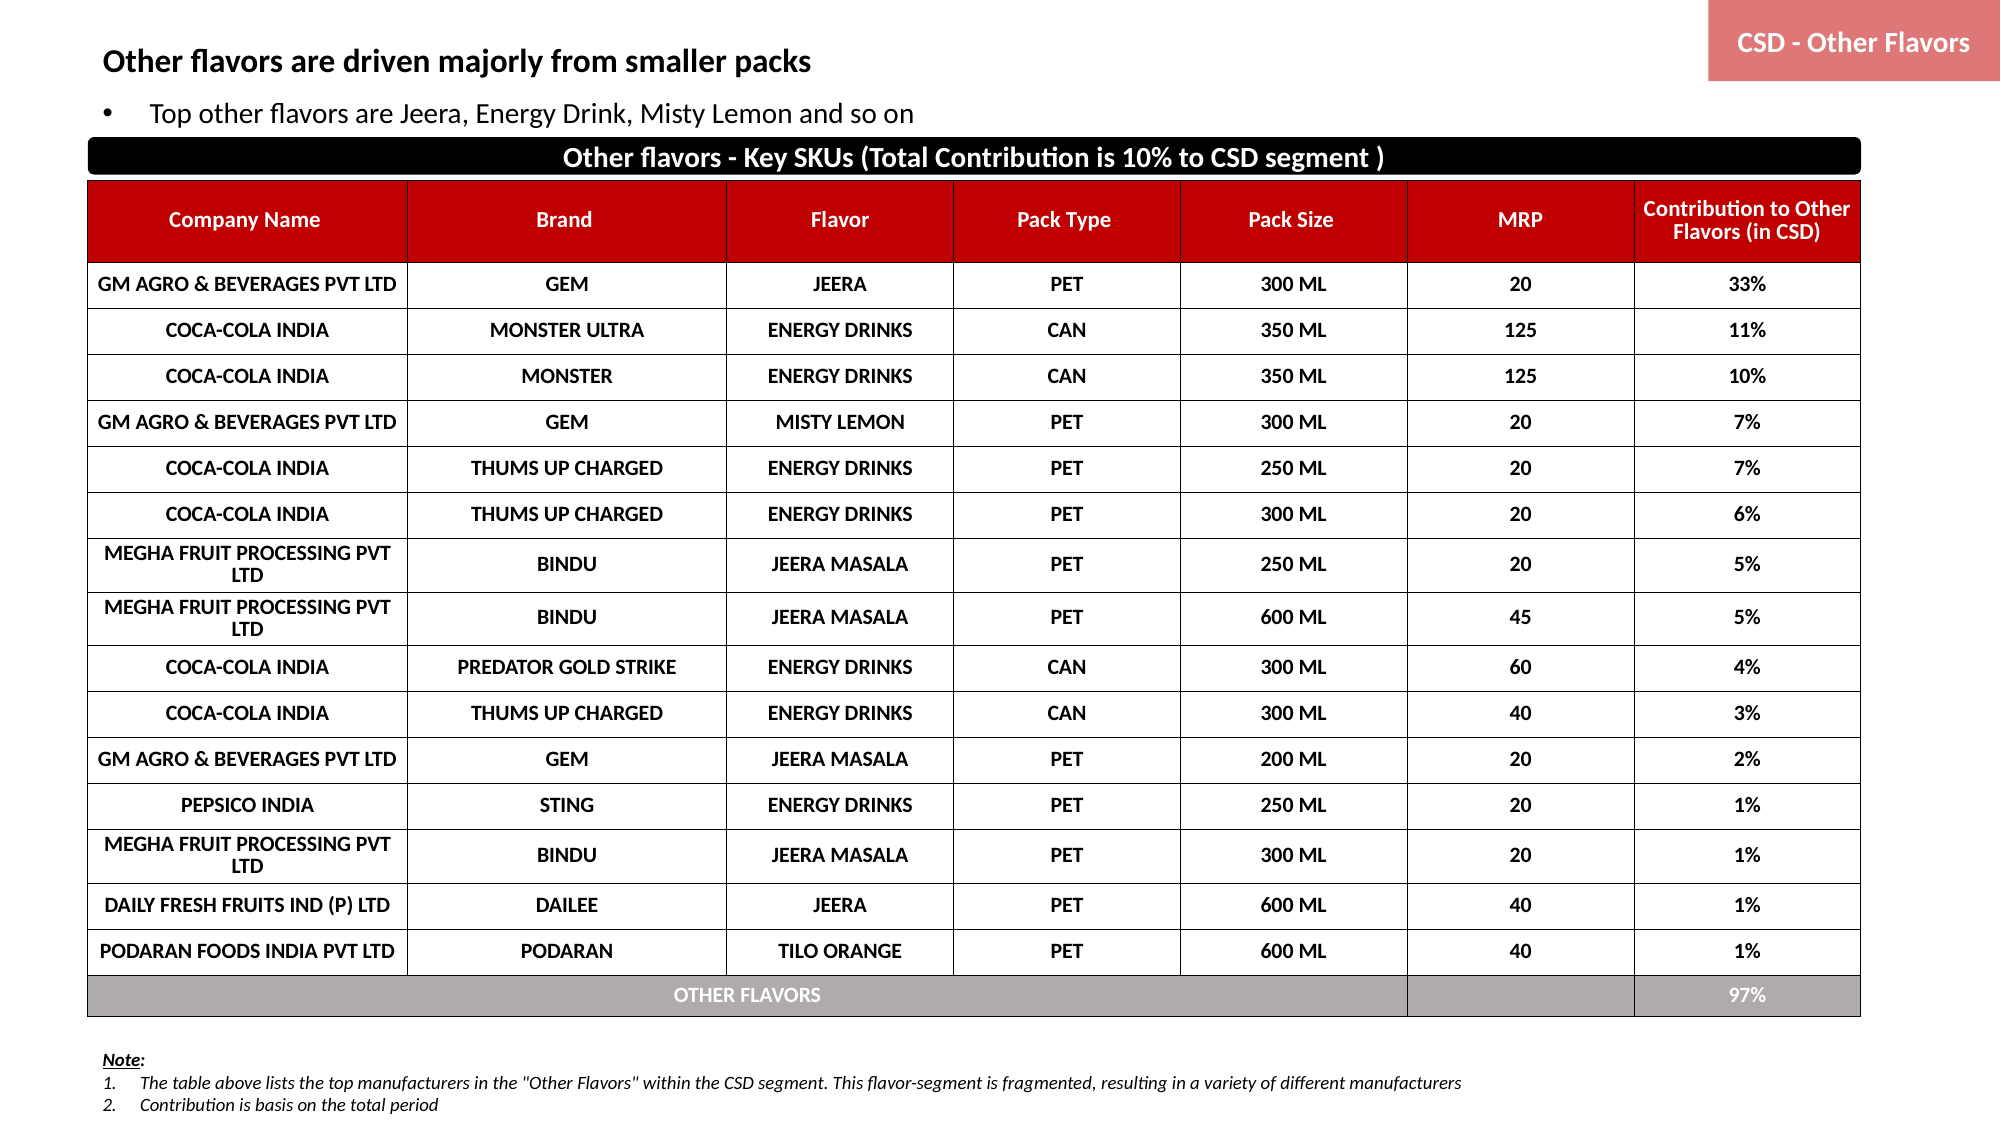

CSD - Other Flavors
# Other flavors are driven majorly from smaller packs
Top other flavors are Jeera, Energy Drink, Misty Lemon and so on
Other flavors - Key SKUs (Total Contribution is 10% to CSD segment )
| Company Name | Brand | Flavor | Pack Type | Pack Size | MRP | Contribution to Other Flavors (in CSD) |
| --- | --- | --- | --- | --- | --- | --- |
| GM AGRO & BEVERAGES PVT LTD | GEM | JEERA | PET | 300 ML | 20 | 33% |
| COCA-COLA INDIA | MONSTER ULTRA | ENERGY DRINKS | CAN | 350 ML | 125 | 11% |
| COCA-COLA INDIA | MONSTER | ENERGY DRINKS | CAN | 350 ML | 125 | 10% |
| GM AGRO & BEVERAGES PVT LTD | GEM | MISTY LEMON | PET | 300 ML | 20 | 7% |
| COCA-COLA INDIA | THUMS UP CHARGED | ENERGY DRINKS | PET | 250 ML | 20 | 7% |
| COCA-COLA INDIA | THUMS UP CHARGED | ENERGY DRINKS | PET | 300 ML | 20 | 6% |
| MEGHA FRUIT PROCESSING PVT LTD | BINDU | JEERA MASALA | PET | 250 ML | 20 | 5% |
| MEGHA FRUIT PROCESSING PVT LTD | BINDU | JEERA MASALA | PET | 600 ML | 45 | 5% |
| COCA-COLA INDIA | PREDATOR GOLD STRIKE | ENERGY DRINKS | CAN | 300 ML | 60 | 4% |
| COCA-COLA INDIA | THUMS UP CHARGED | ENERGY DRINKS | CAN | 300 ML | 40 | 3% |
| GM AGRO & BEVERAGES PVT LTD | GEM | JEERA MASALA | PET | 200 ML | 20 | 2% |
| PEPSICO INDIA | STING | ENERGY DRINKS | PET | 250 ML | 20 | 1% |
| MEGHA FRUIT PROCESSING PVT LTD | BINDU | JEERA MASALA | PET | 300 ML | 20 | 1% |
| DAILY FRESH FRUITS IND (P) LTD | DAILEE | JEERA | PET | 600 ML | 40 | 1% |
| PODARAN FOODS INDIA PVT LTD | PODARAN | TILO ORANGE | PET | 600 ML | 40 | 1% |
| OTHER FLAVORS |  |  |  |  |  | 97% |
Note:
The table above lists the top manufacturers in the "Other Flavors" within the CSD segment. This flavor-segment is fragmented, resulting in a variety of different manufacturers
Contribution is basis on the total period